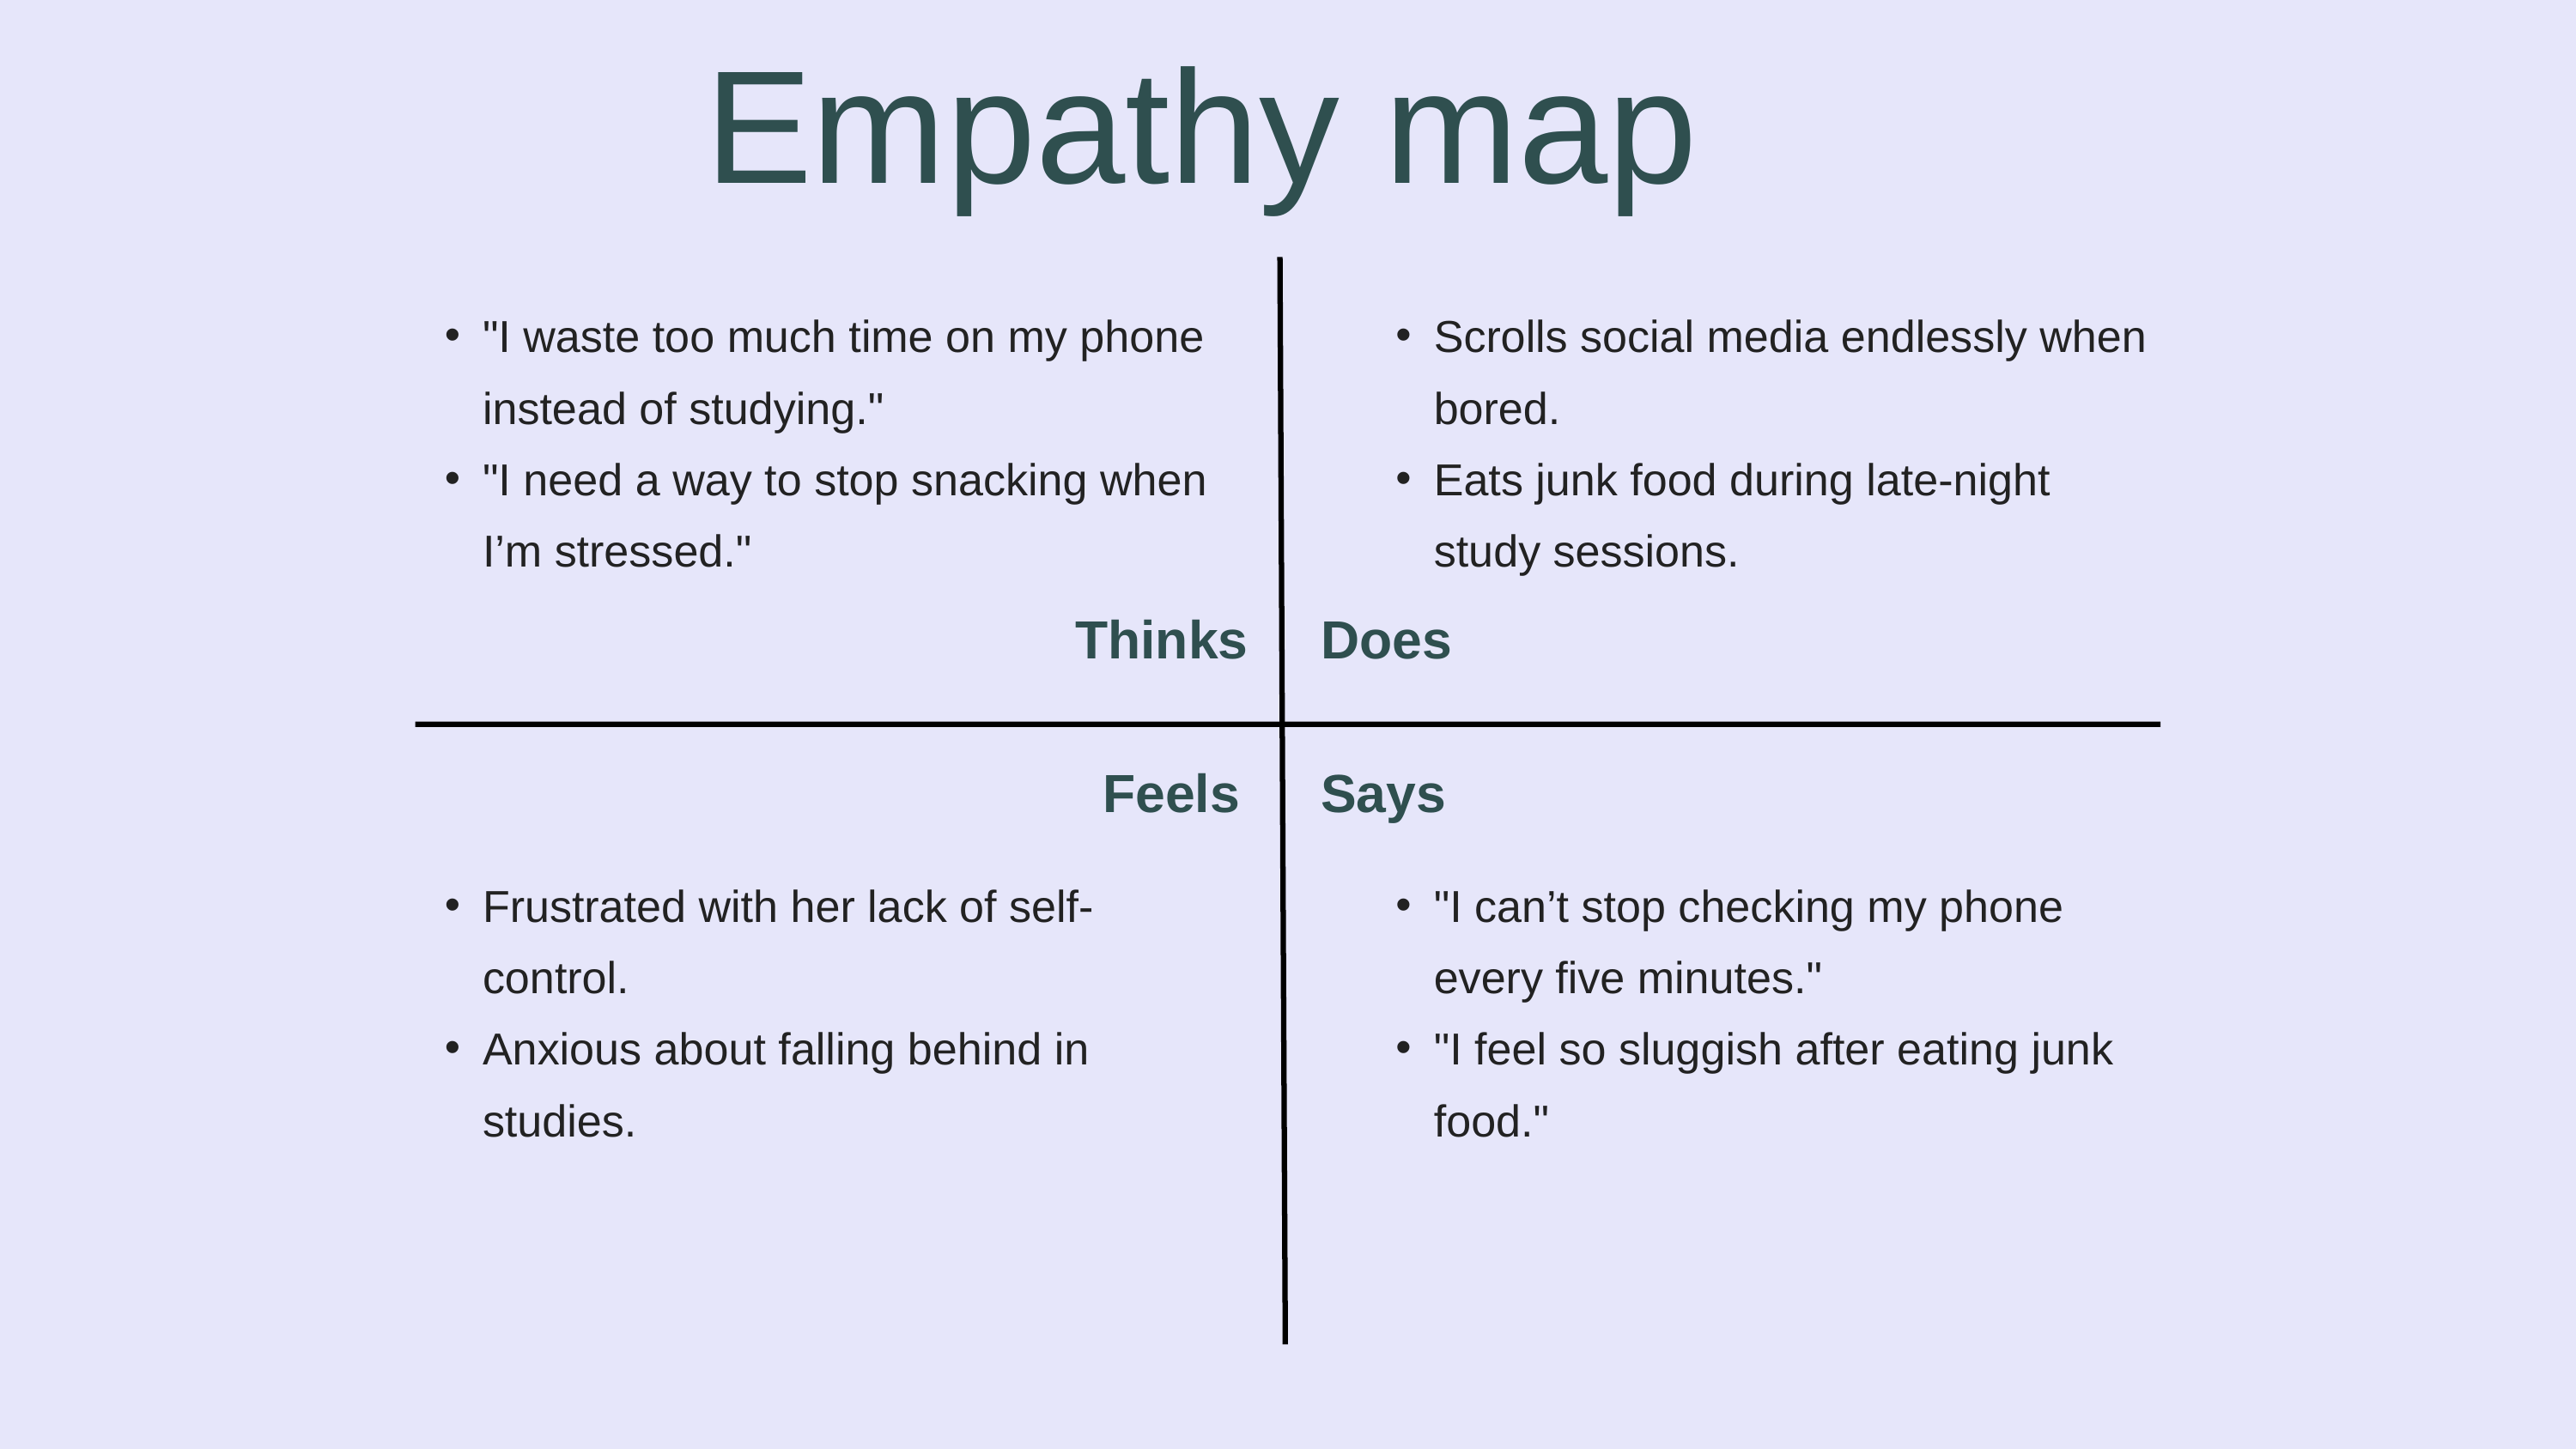

Empathy map

"I waste too much time on my phone instead of studying."
"I need a way to stop snacking when I’m stressed."
Scrolls social media endlessly when bored.
Eats junk food during late-night study sessions.
Thinks
Does

Feels
Says
Frustrated with her lack of self-control.
Anxious about falling behind in studies.
"I can’t stop checking my phone every five minutes."
"I feel so sluggish after eating junk food."